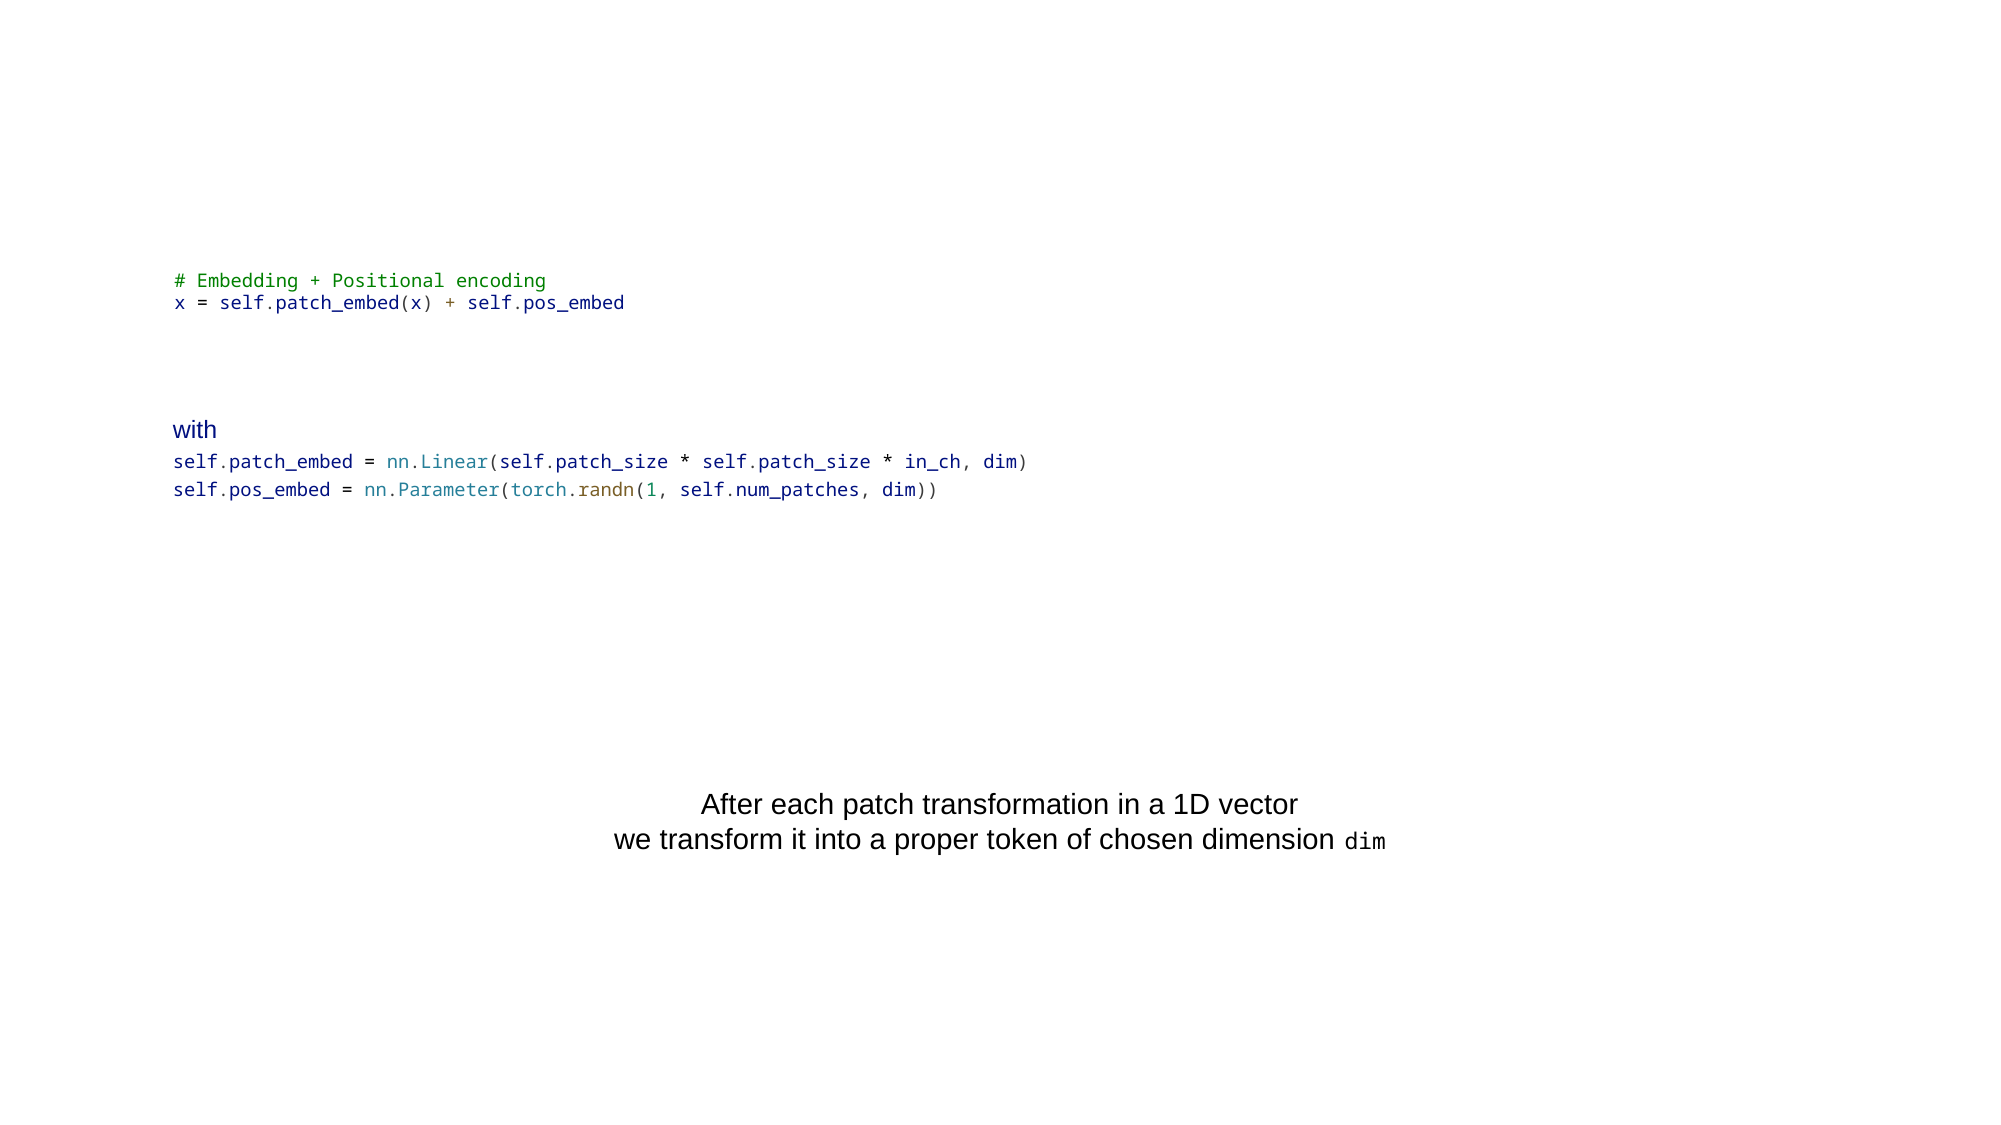

# Embedding + Positional encoding
x = self.patch_embed(x) + self.pos_embed
with
self.patch_embed = nn.Linear(self.patch_size * self.patch_size * in_ch, dim)
self.pos_embed = nn.Parameter(torch.randn(1, self.num_patches, dim))
After each patch transformation in a 1D vector
we transform it into a proper token of chosen dimension dim